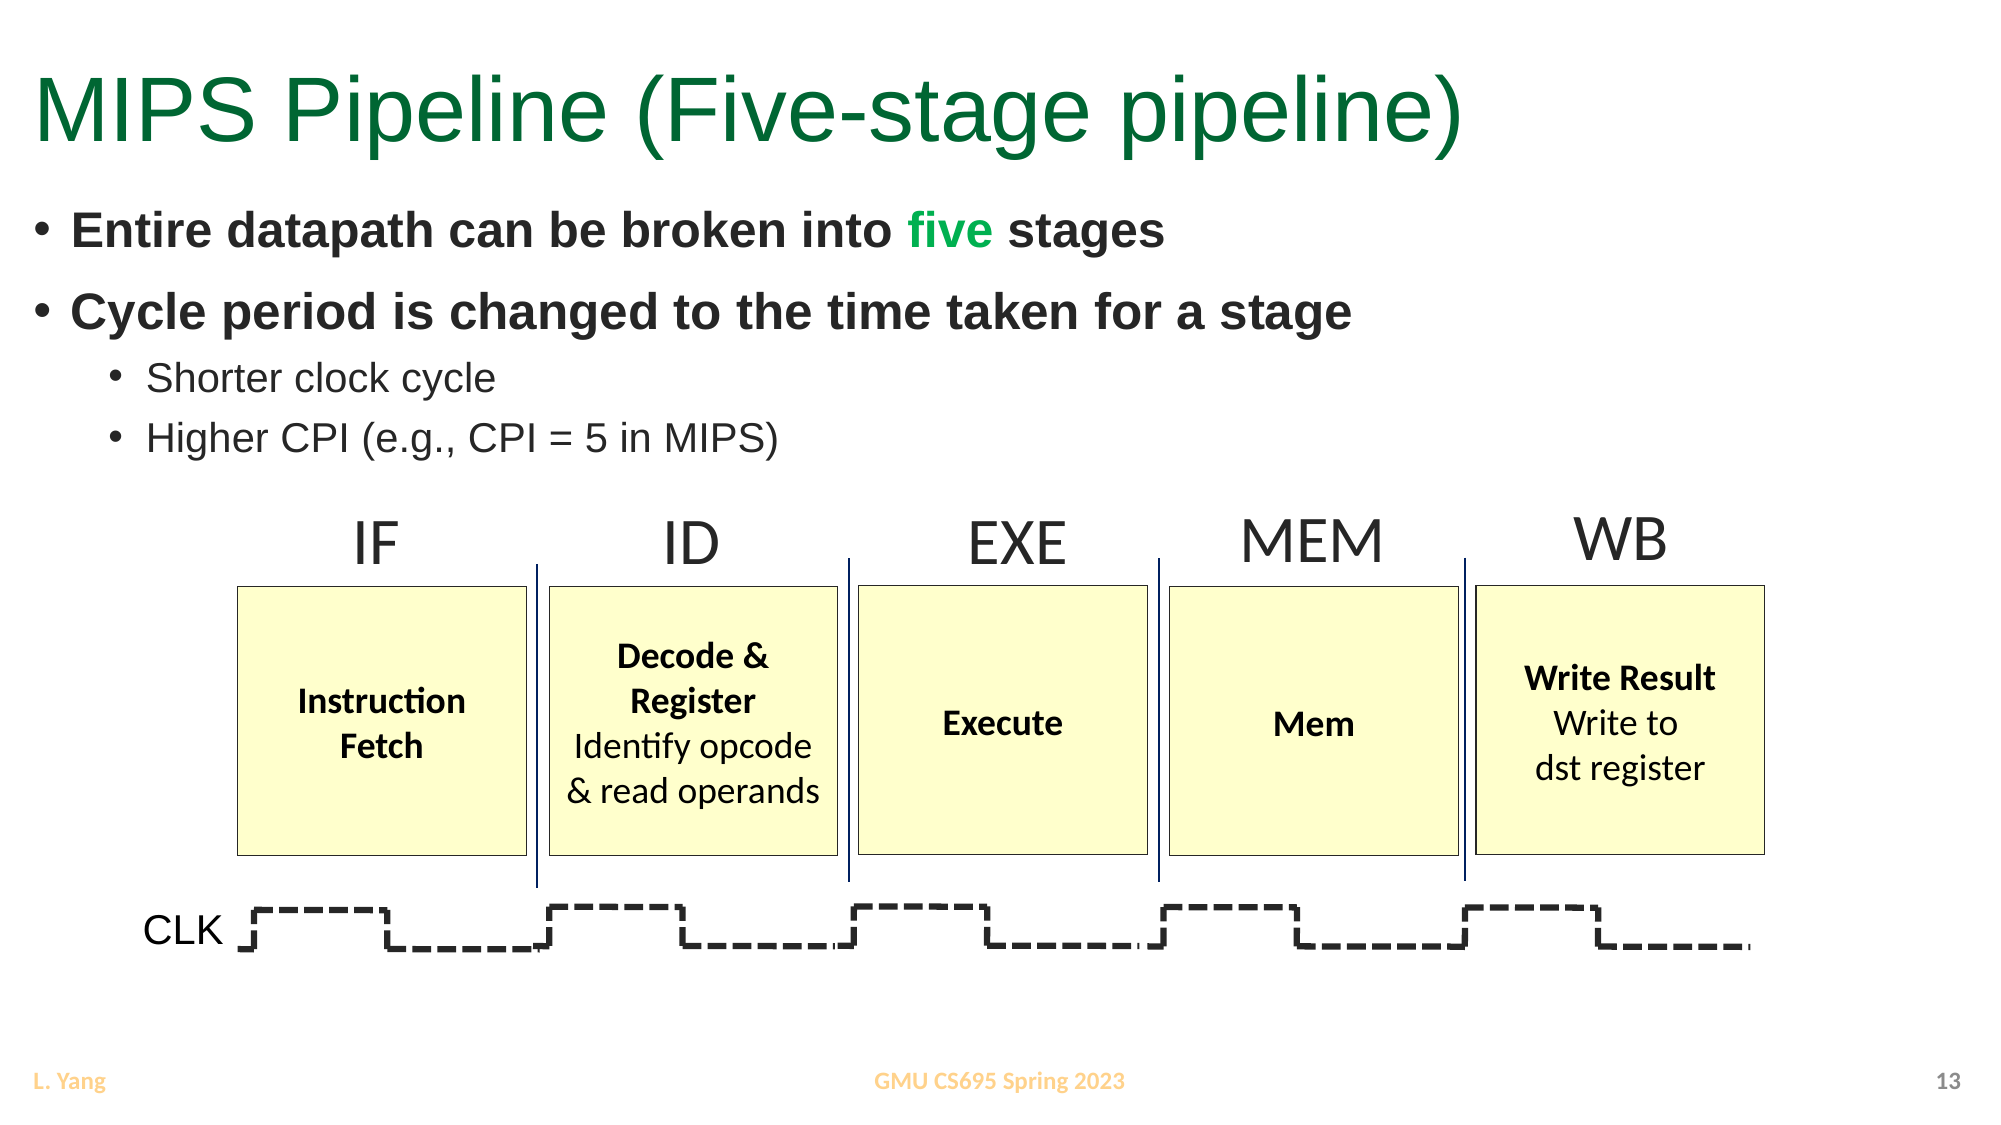

# MIPS Pipeline (Five-stage pipeline)
Entire datapath can be broken into five stages
Cycle period is changed to the time taken for a stage
Shorter clock cycle
Higher CPI (e.g., CPI = 5 in MIPS)

WB
MEM
ID
IF
EXE
Write Result
Write to
dst register
Execute
Instruction Fetch
Decode & Register
Identify opcode & read operands
Mem
CLK
13
GMU CS695 Spring 2023
L. Yang